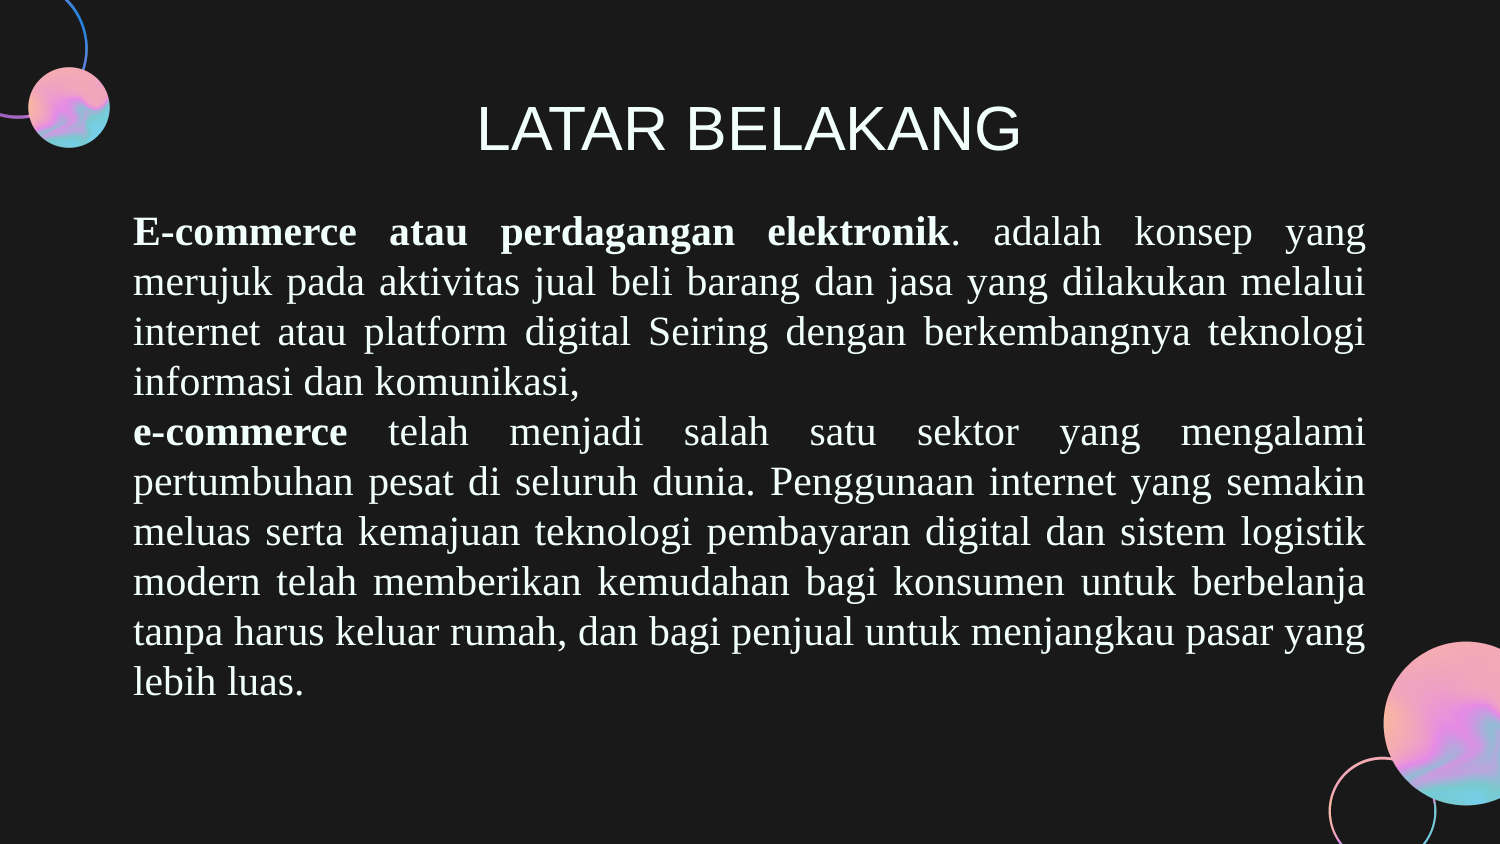

# LATAR BELAKANG
E-commerce atau perdagangan elektronik. adalah konsep yang merujuk pada aktivitas jual beli barang dan jasa yang dilakukan melalui internet atau platform digital Seiring dengan berkembangnya teknologi informasi dan komunikasi,
e-commerce telah menjadi salah satu sektor yang mengalami pertumbuhan pesat di seluruh dunia. Penggunaan internet yang semakin meluas serta kemajuan teknologi pembayaran digital dan sistem logistik modern telah memberikan kemudahan bagi konsumen untuk berbelanja tanpa harus keluar rumah, dan bagi penjual untuk menjangkau pasar yang lebih luas.